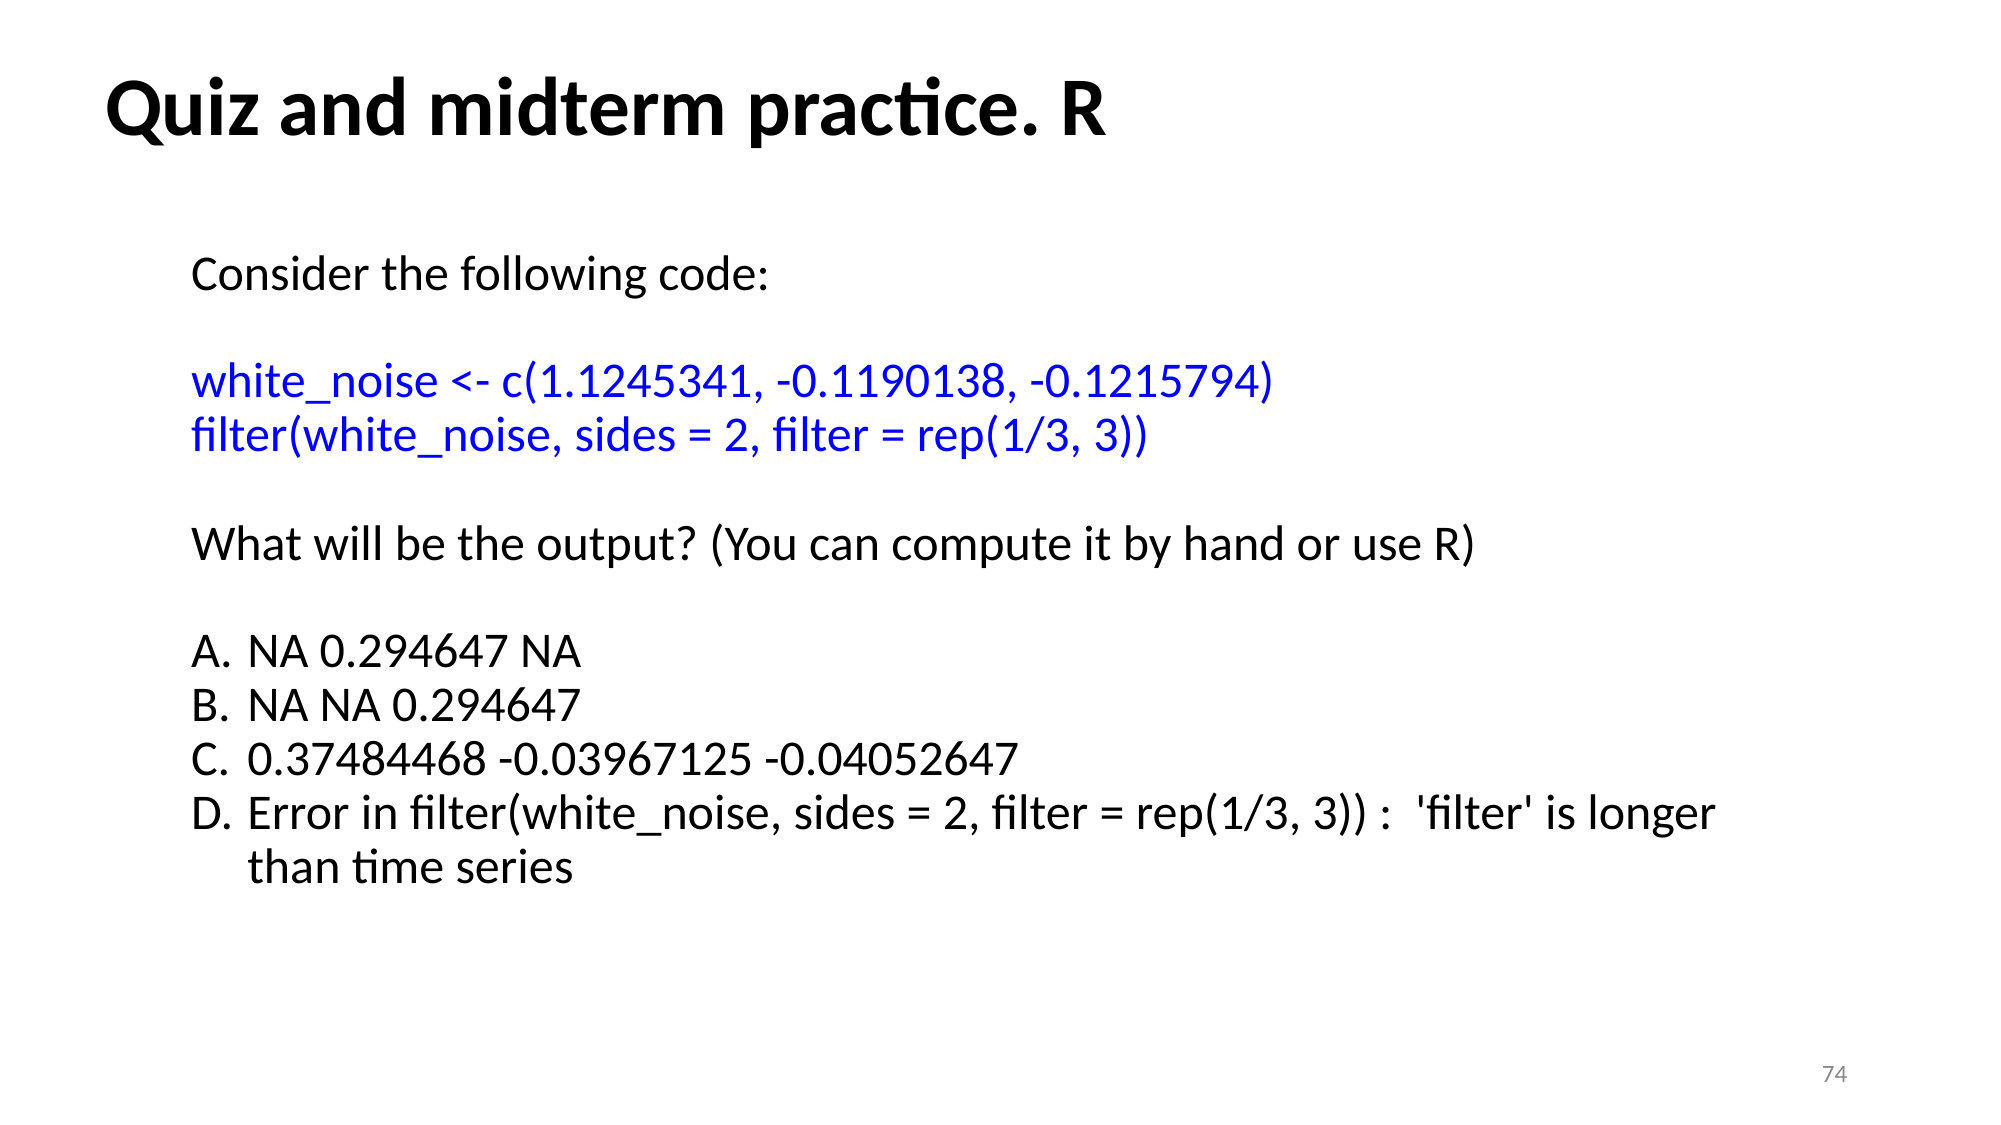

# Quiz and midterm practice. R
Consider the following code:

white_noise <- c(1.1245341, -0.1190138, -0.1215794)
filter(white_noise, sides = 2, filter = rep(1/3, 3))

What will be the output? (You can compute it by hand or use R)

NA 0.294647 NA
NA NA 0.294647
0.37484468 -0.03967125 -0.04052647
Error in filter(white_noise, sides = 2, filter = rep(1/3, 3)) :  'filter' is longer than time series

74